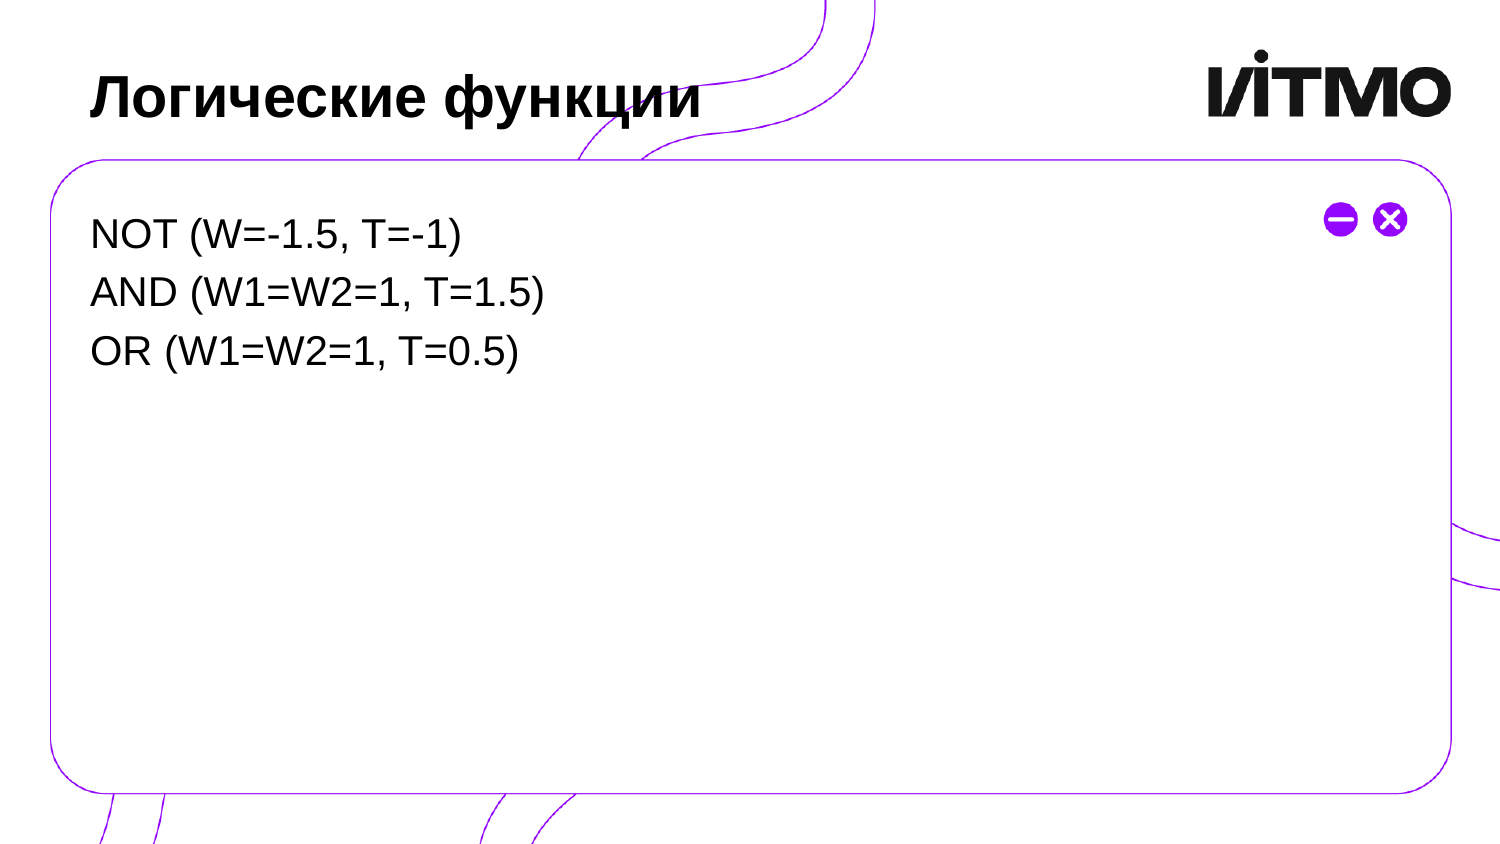

# Логические функции
NOT (W=-1.5, T=-1)
AND (W1=W2=1, T=1.5)
OR (W1=W2=1, T=0.5)